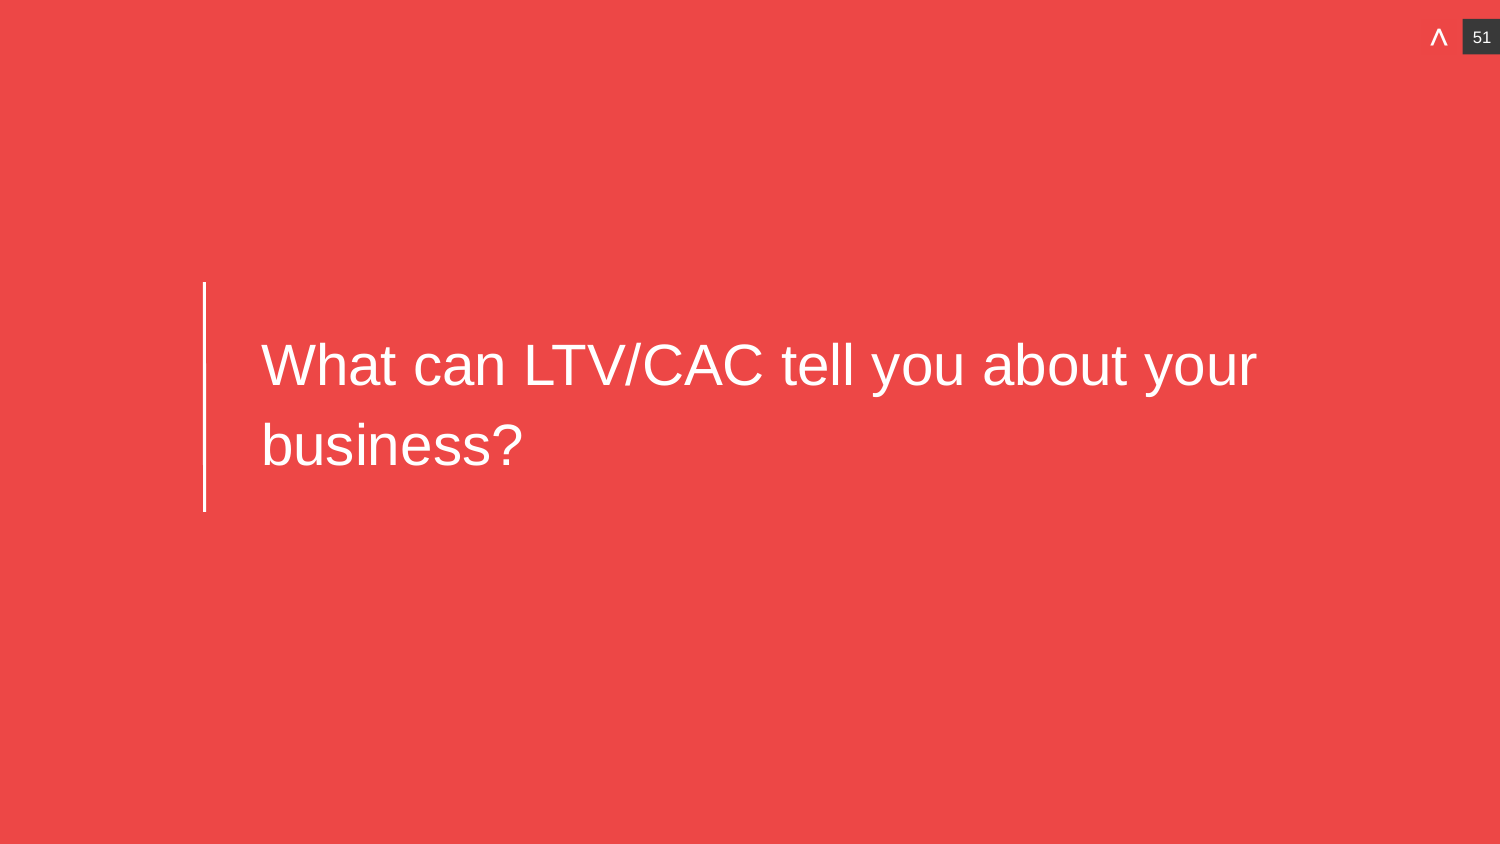

What can LTV/CAC tell you about your business?